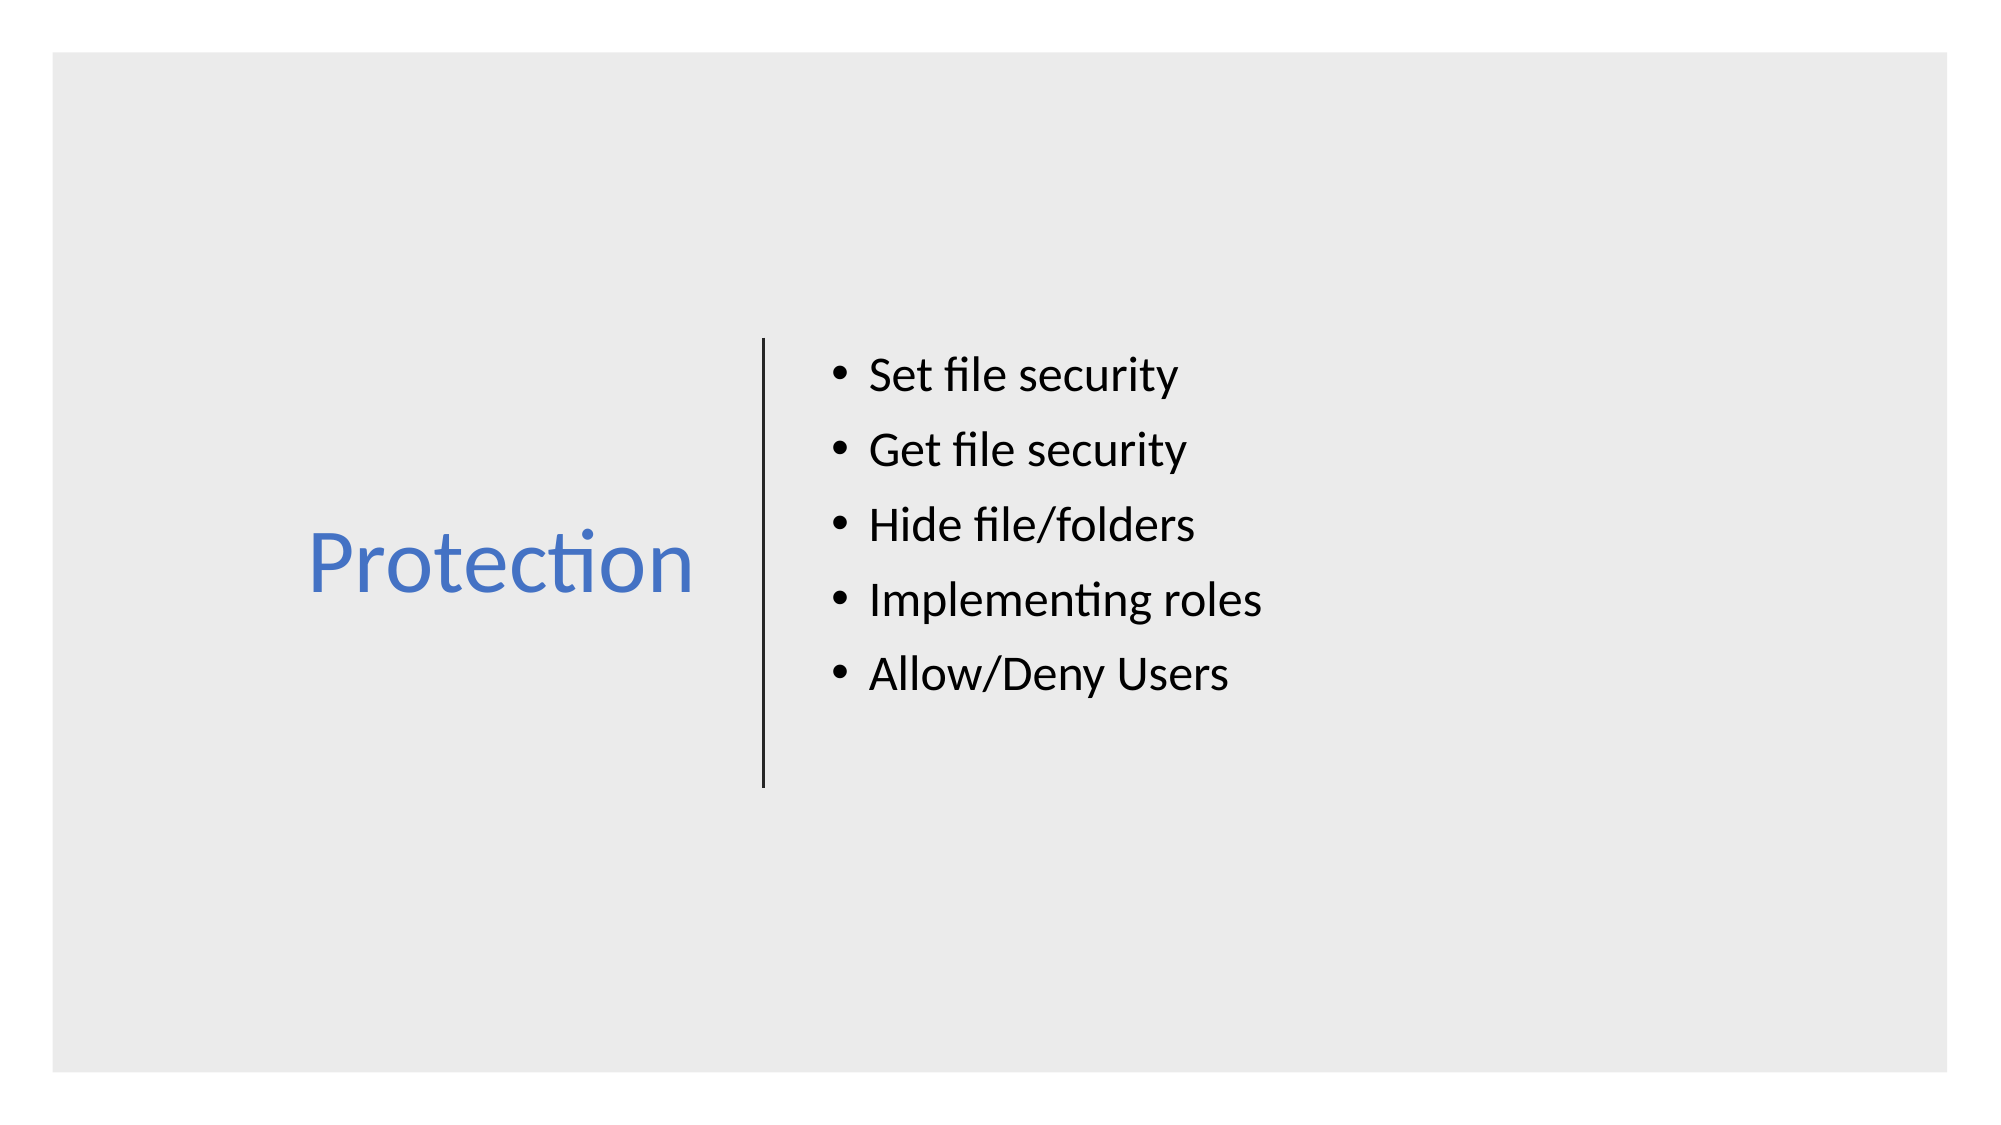

# Protection
Set file security
Get file security
Hide file/folders
Implementing roles
Allow/Deny Users